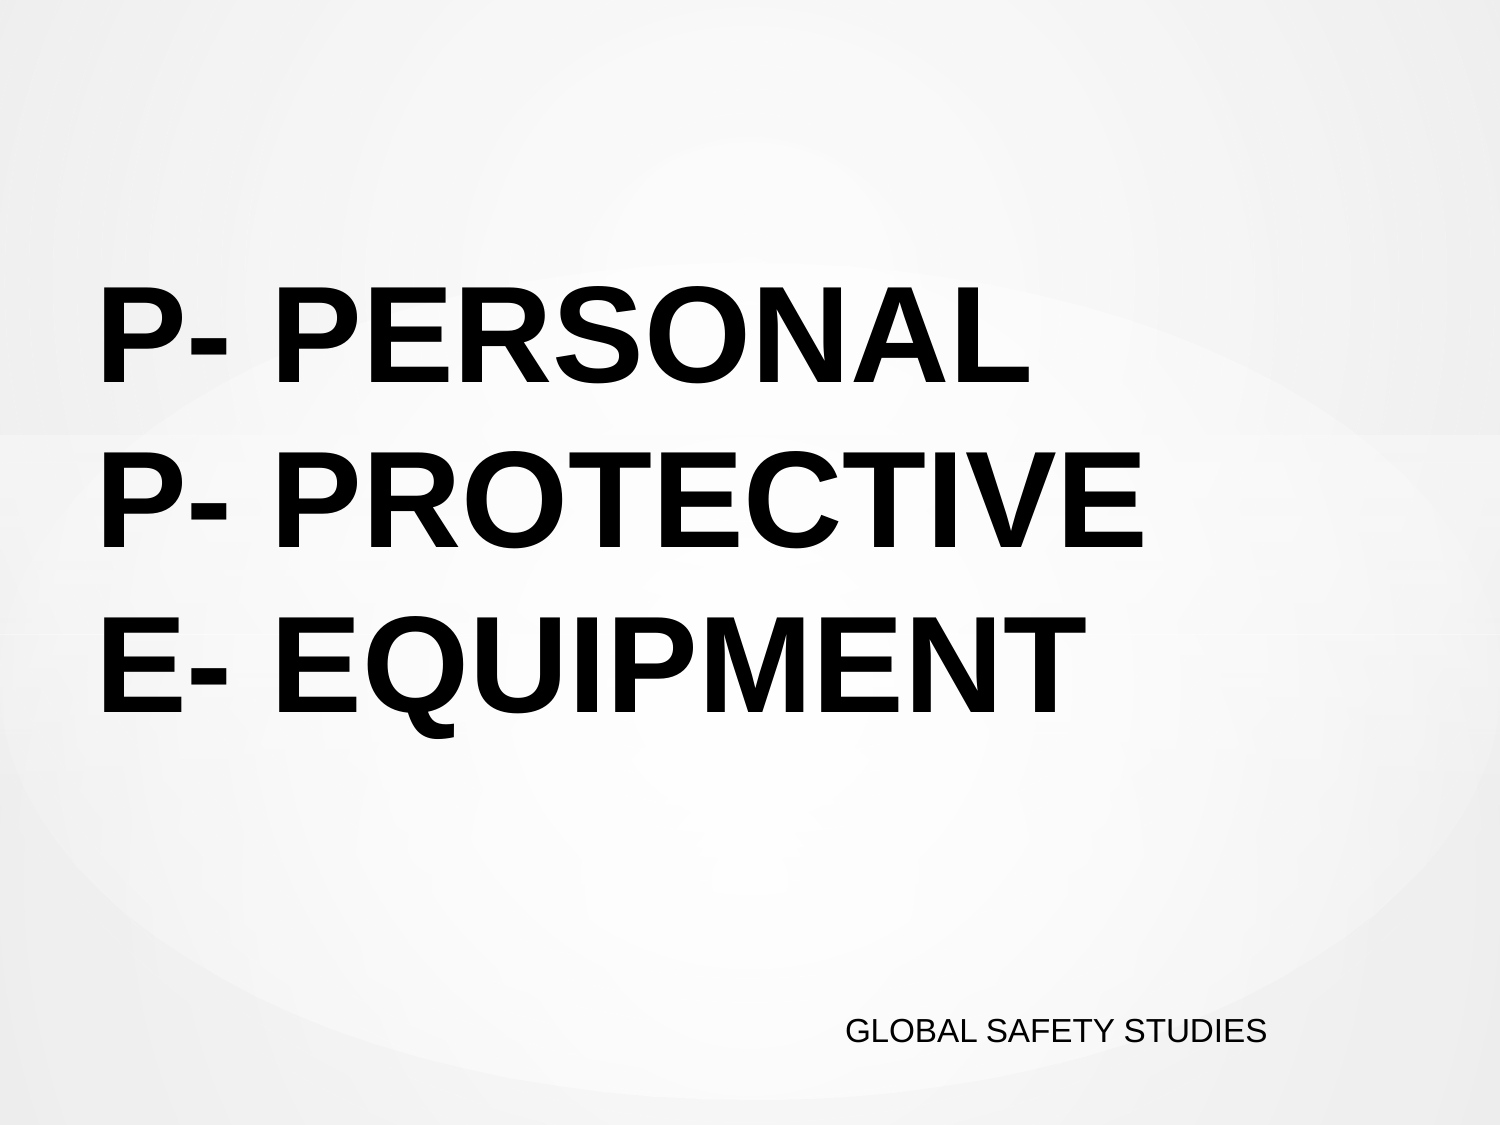

# P- PERSONAL P- PROTECTIVE E- EQUIPMENT GLOBAL SAFETY STUDIES